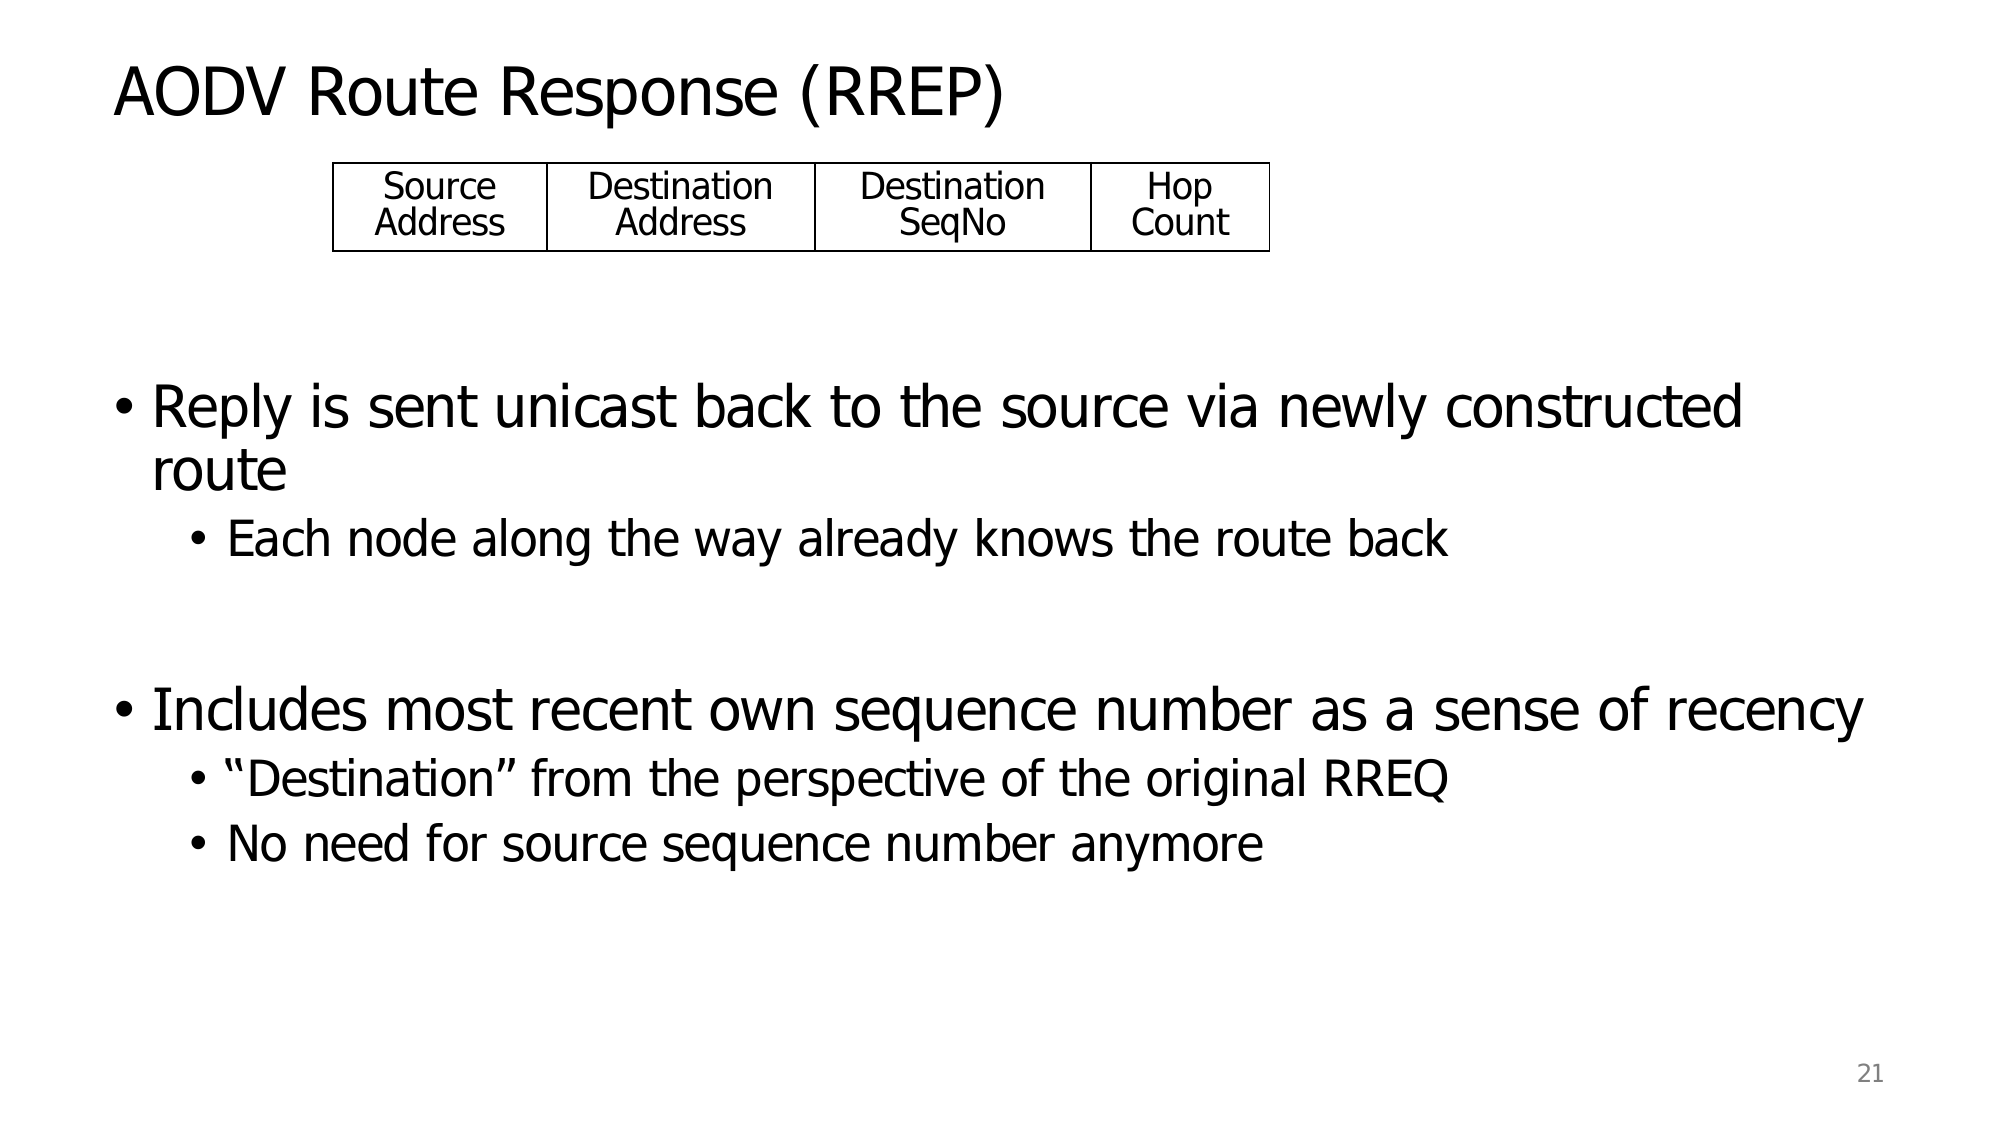

# AODV Route Response (RREP)
| Source Address | Destination Address | Destination SeqNo | Hop Count |
| --- | --- | --- | --- |

Reply is sent unicast back to the source via newly constructed route
Each node along the way already knows the route back

Includes most recent own sequence number as a sense of recency
“Destination” from the perspective of the original RREQ
No need for source sequence number anymore

21